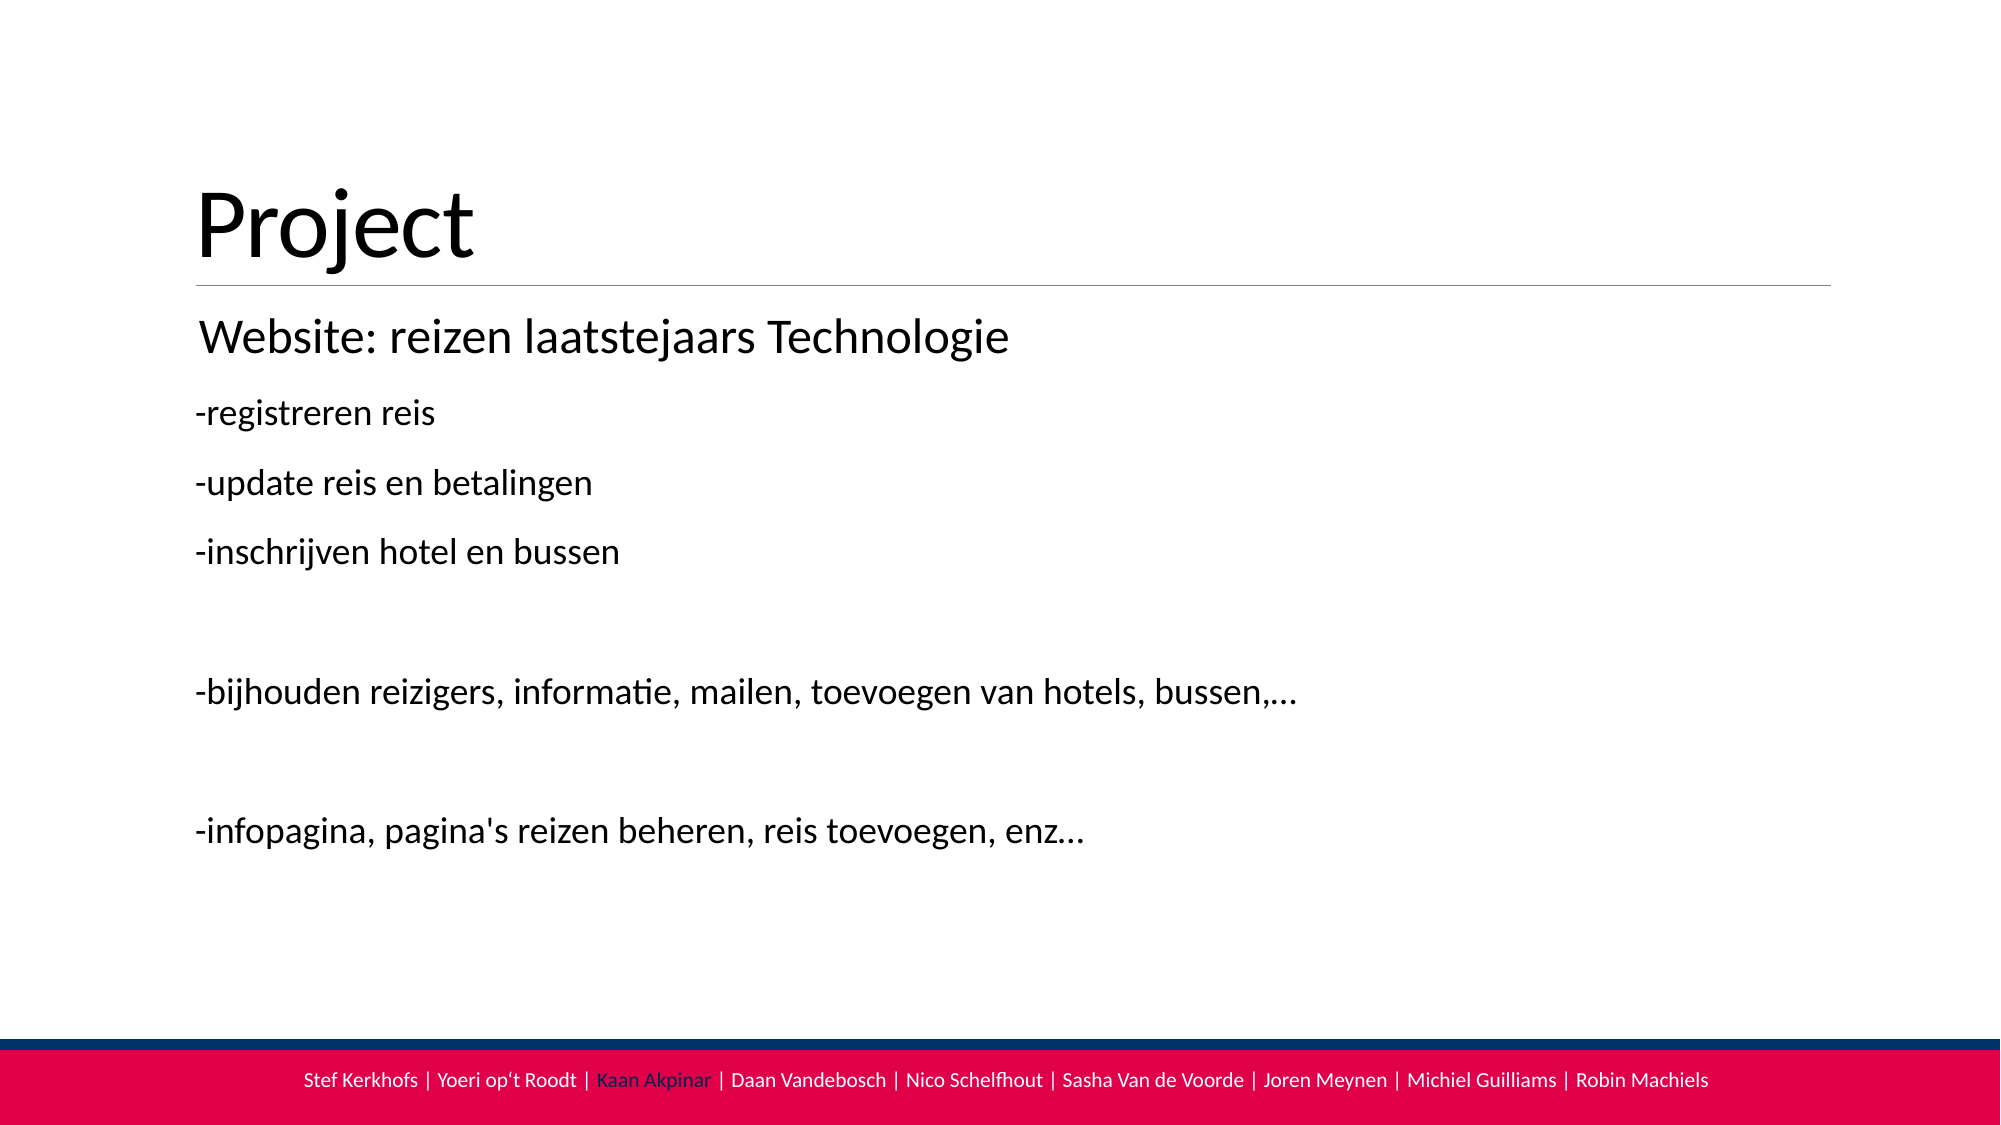

# Project
  Website: reizen laatstejaars Technologie
-registreren reis
-update reis en betalingen
-inschrijven hotel en bussen

-bijhouden reizigers, informatie, mailen, toevoegen van hotels, bussen,…

-infopagina, pagina's reizen beheren, reis toevoegen, enz…

Stef Kerkhofs | Yoeri op‘t Roodt | Kaan Akpinar | Daan Vandebosch | Nico Schelfhout | Sasha Van de Voorde | Joren Meynen | Michiel Guilliams | Robin Machiels